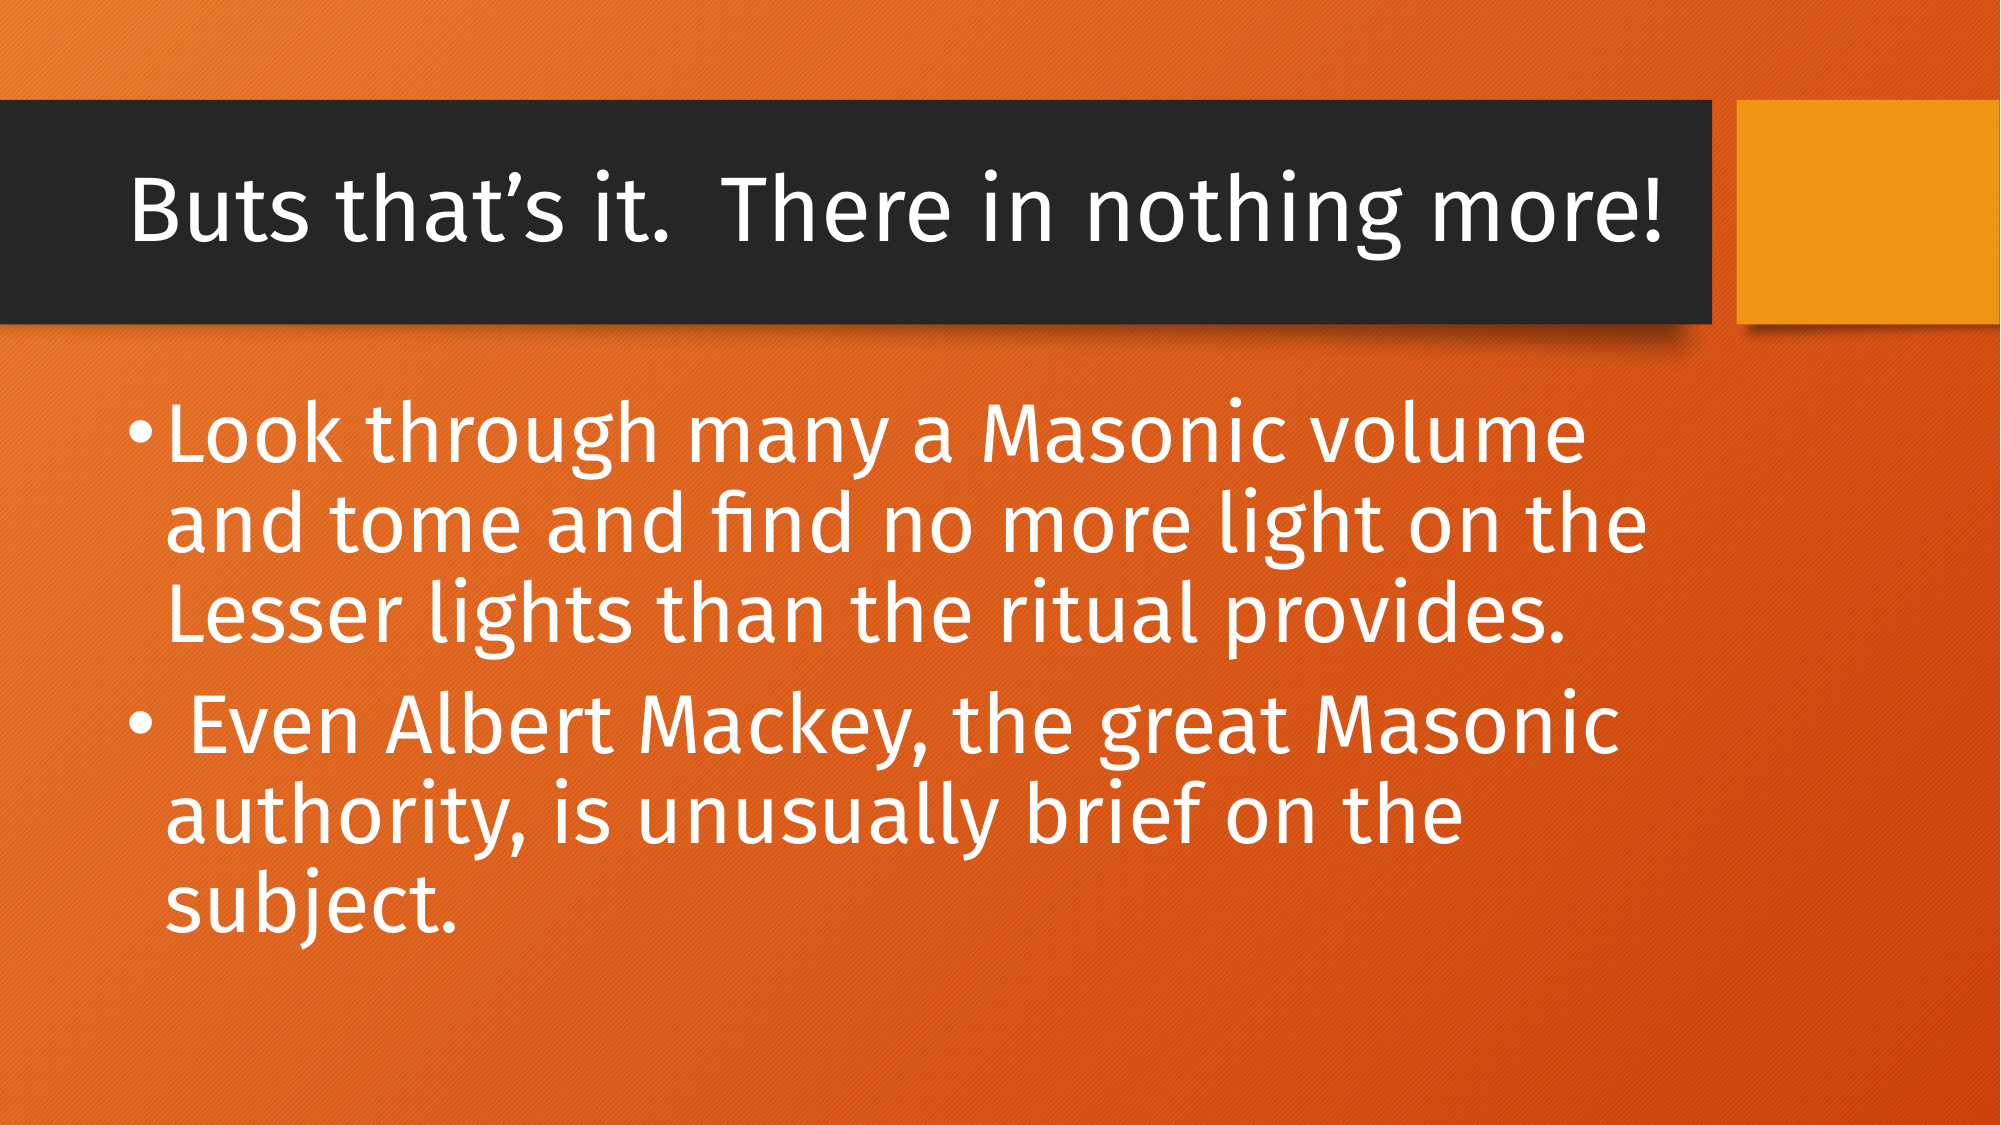

# Buts that’s it.  There in nothing more!
Look through many a Masonic volume and tome and find no more light on the Lesser lights than the ritual provides.
 Even Albert Mackey, the great Masonic authority, is unusually brief on the subject.